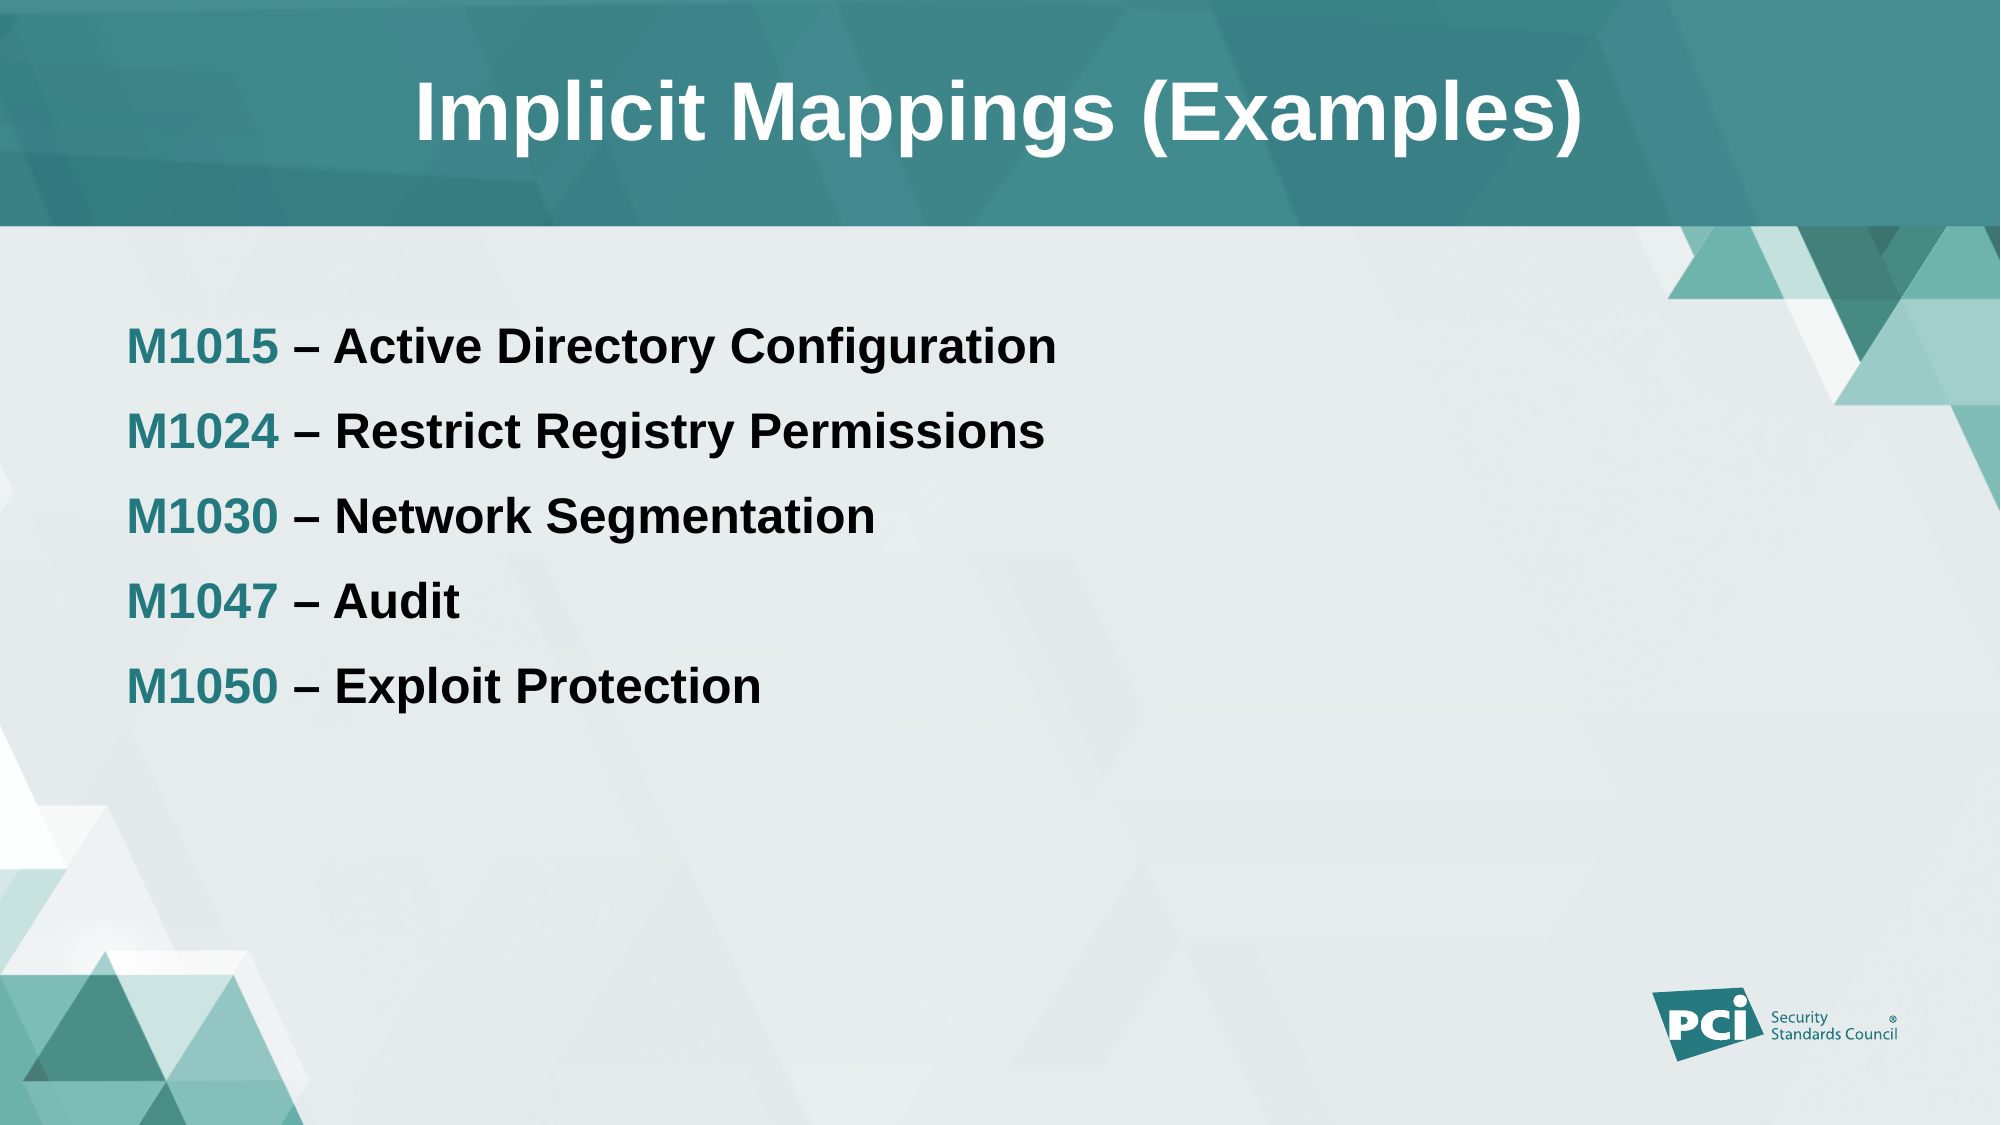

# Implicit Mappings (Examples)
M1015 – Active Directory Configuration
M1024 – Restrict Registry Permissions
M1030 – Network Segmentation
M1047 – Audit
M1050 – Exploit Protection